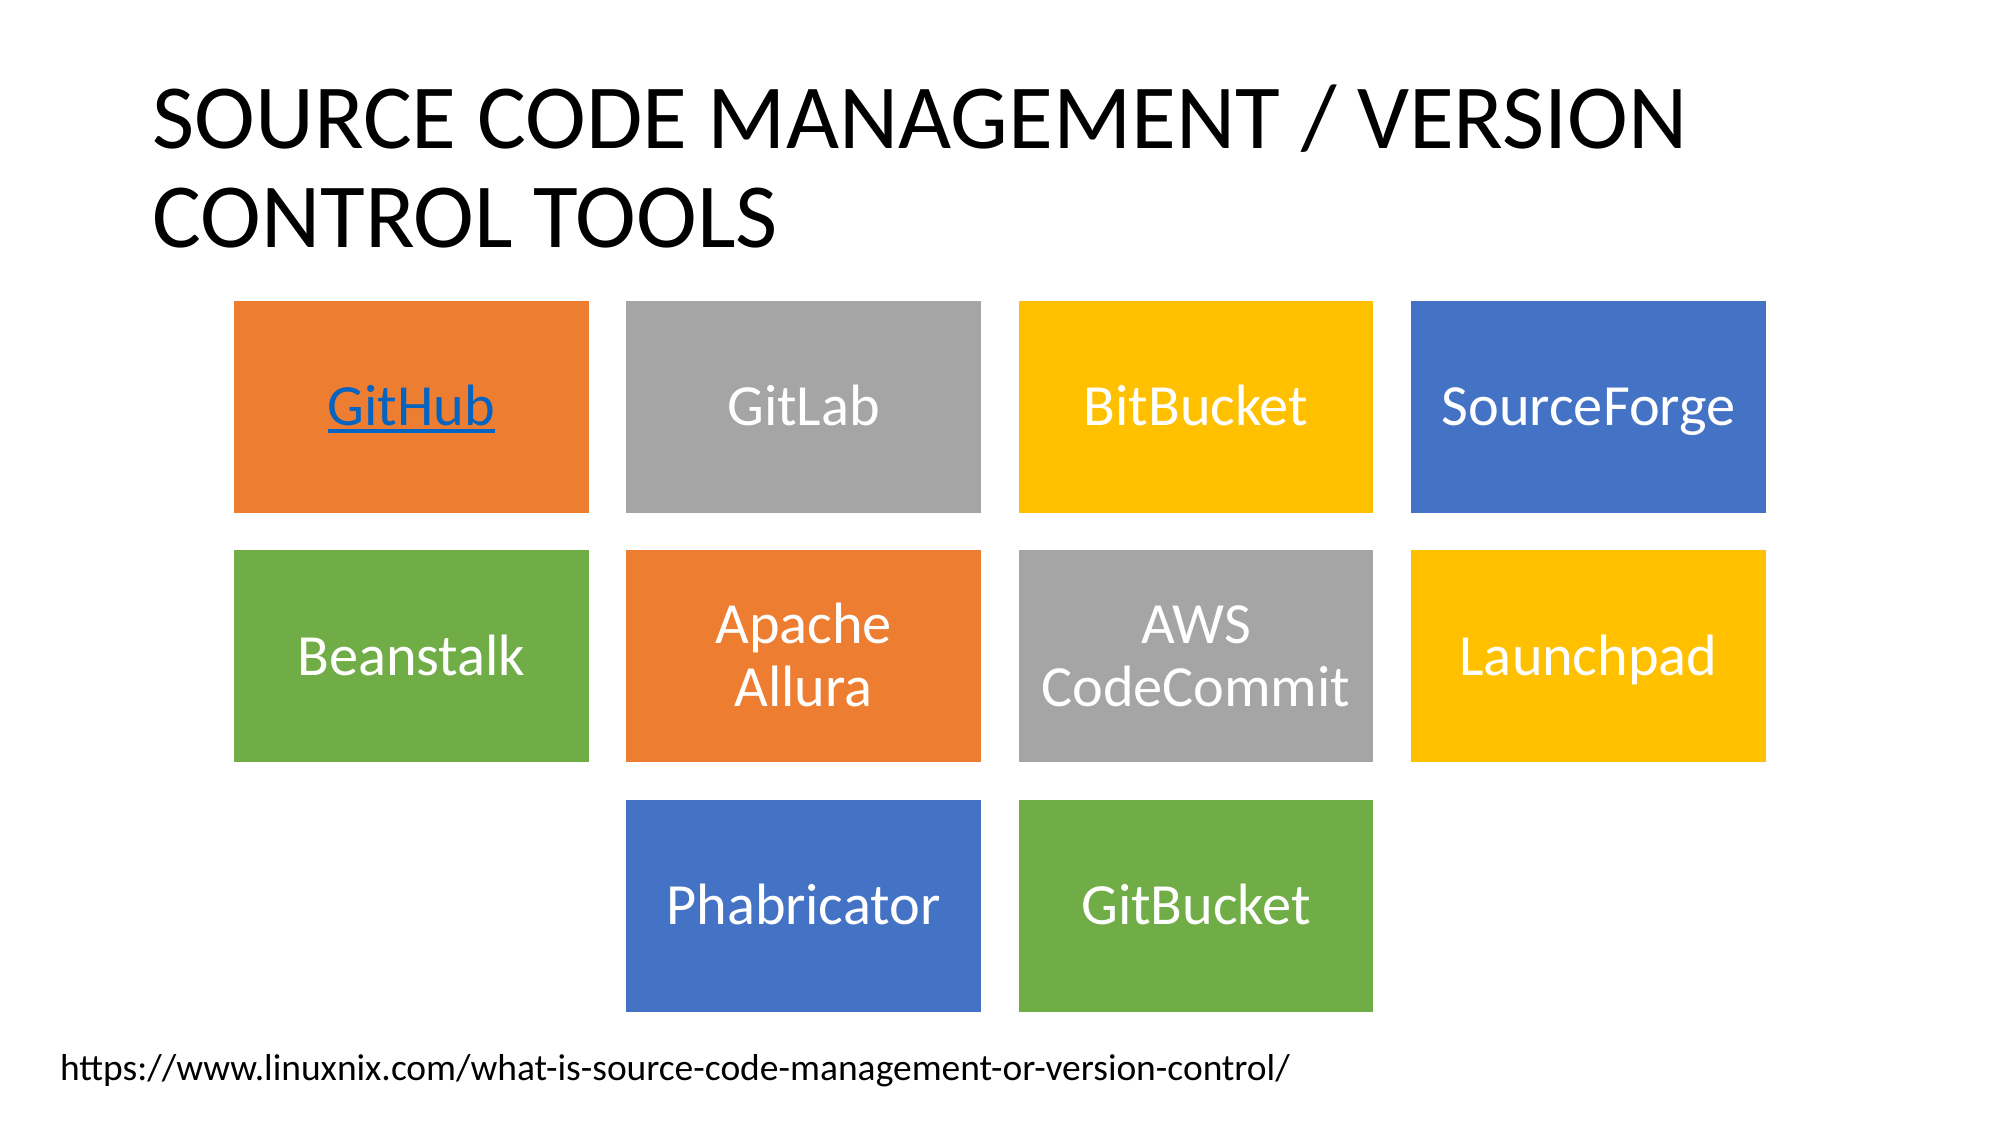

# SOURCE CODE MANAGEMENT / VERSION CONTROL TOOLS
GitHub
GitLab
BitBucket
SourceForge
Beanstalk
Apache Allura
AWS CodeCommit
Launchpad
Phabricator
GitBucket
https://www.linuxnix.com/what-is-source-code-management-or-version-control/